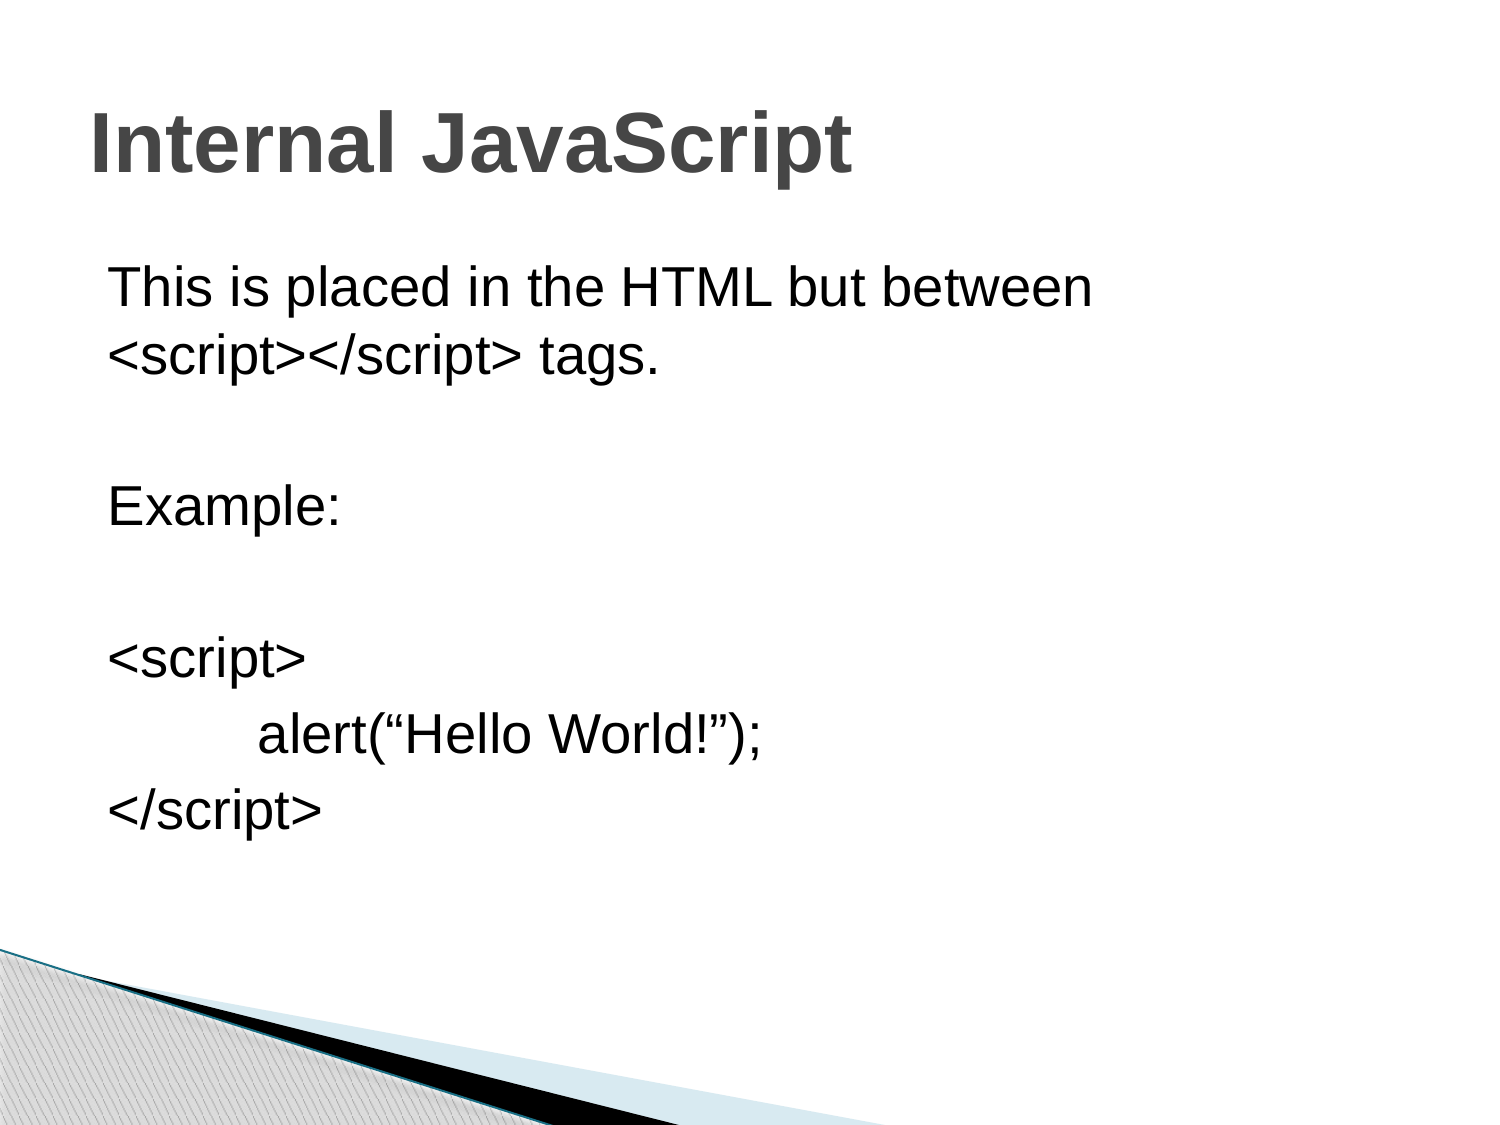

# Internal JavaScript
This is placed in the HTML but between <script></script> tags.

Example:

<script>
	alert(“Hello World!”);
</script>